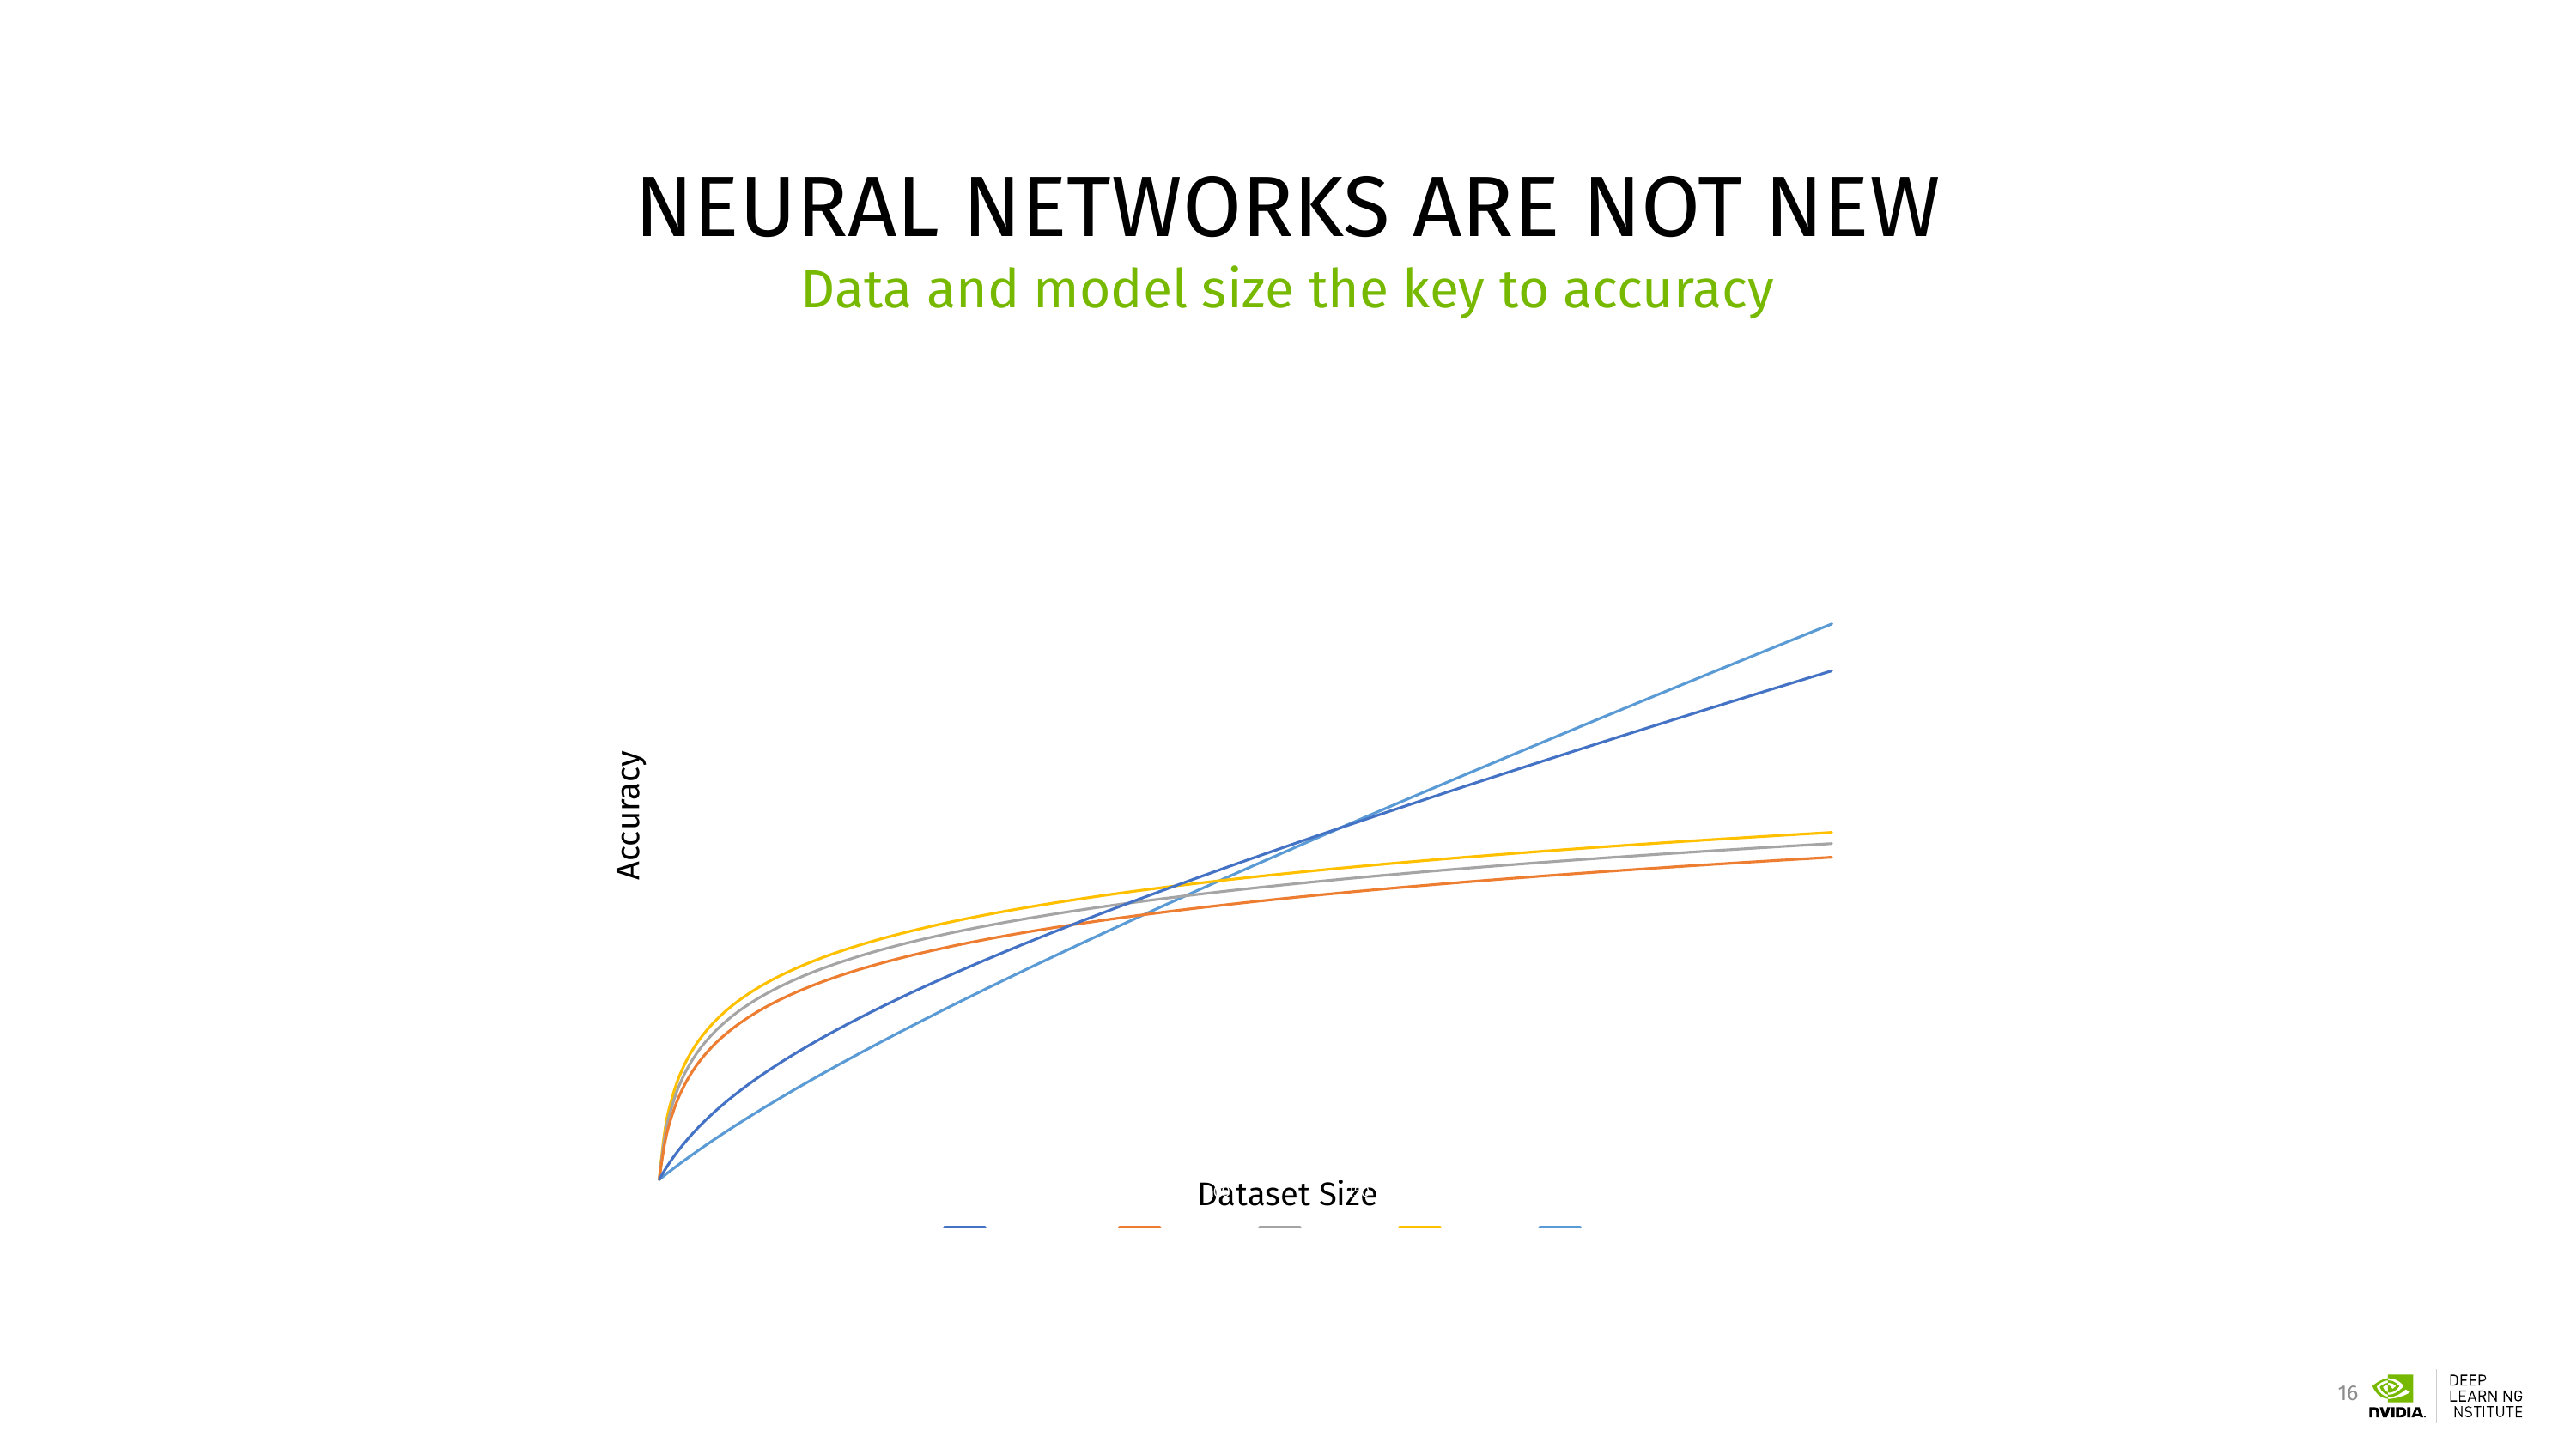

# Neural Networks are Not New
Data and model size the key to accuracy

### Chart: Algorithm performance in big data regime

| Category | Small NN | ML1 | ML2 | ML3 | Big NN |
|---|---|---|---|---|---|
Accuracy
Dataset Size